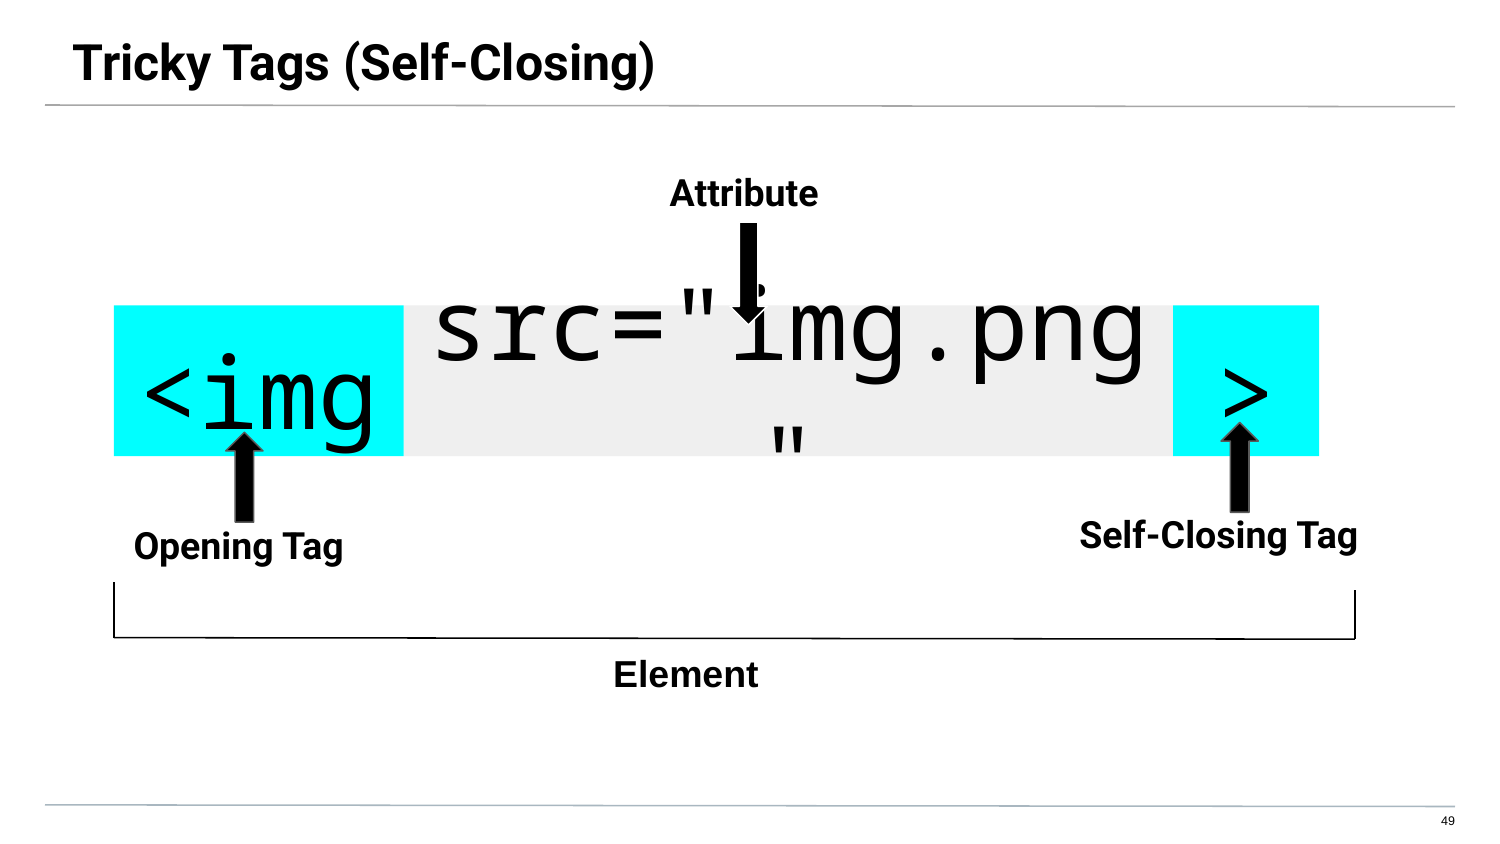

# Tricky Tags (Self-Closing)
Attribute

<img
src="img.png"
>

Self-Closing Tag
Opening Tag
Element